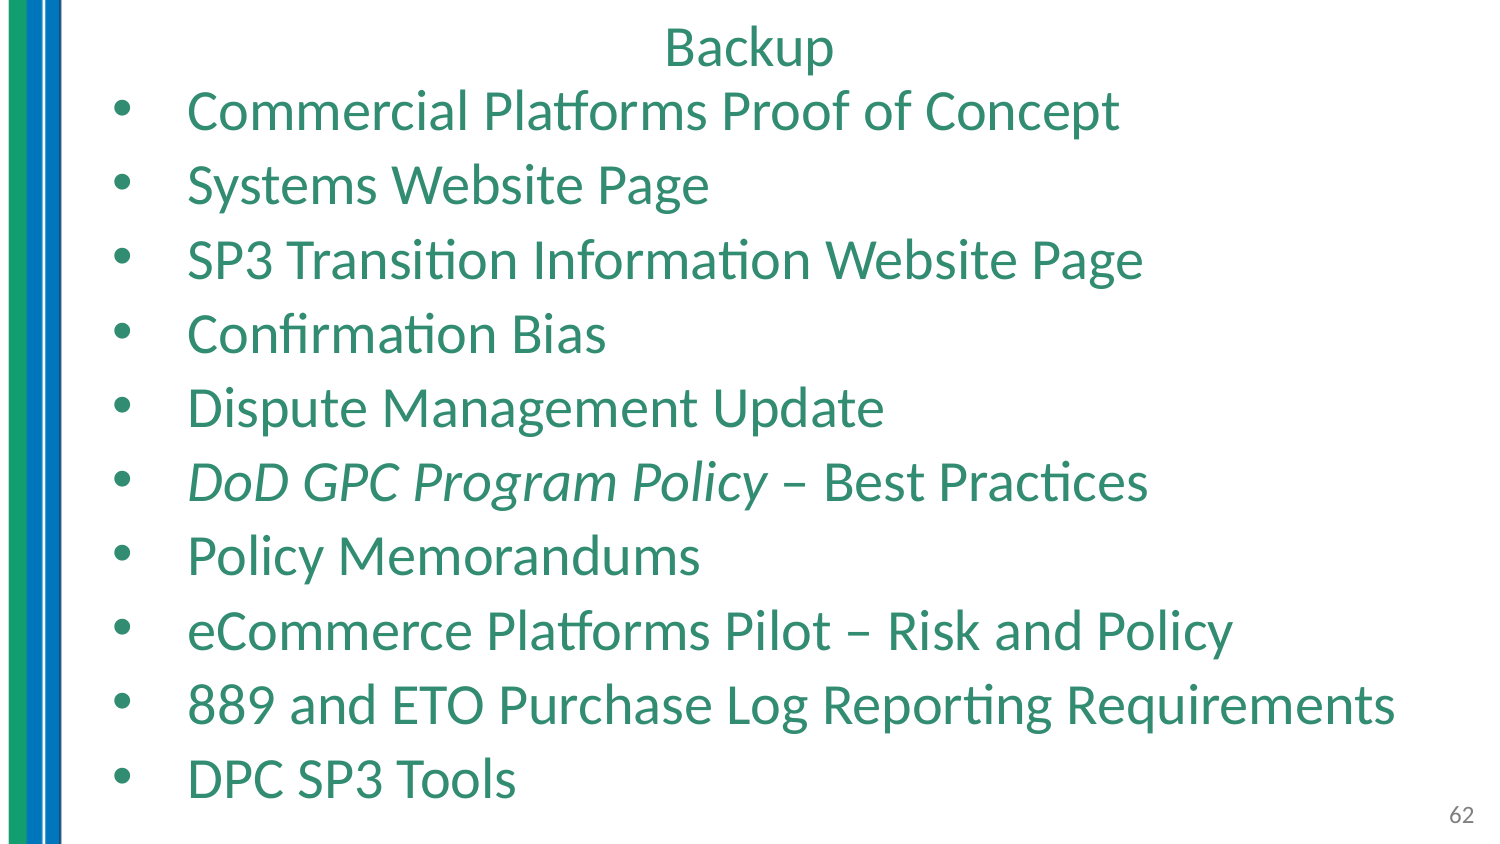

Backup

Commercial Platforms Proof of Concept
Systems Website Page
SP3 Transition Information Website Page
Confirmation Bias
Dispute Management Update
DoD GPC Program Policy – Best Practices
Policy Memorandums
eCommerce Platforms Pilot – Risk and Policy
889 and ETO Purchase Log Reporting Requirements
DPC SP3 Tools